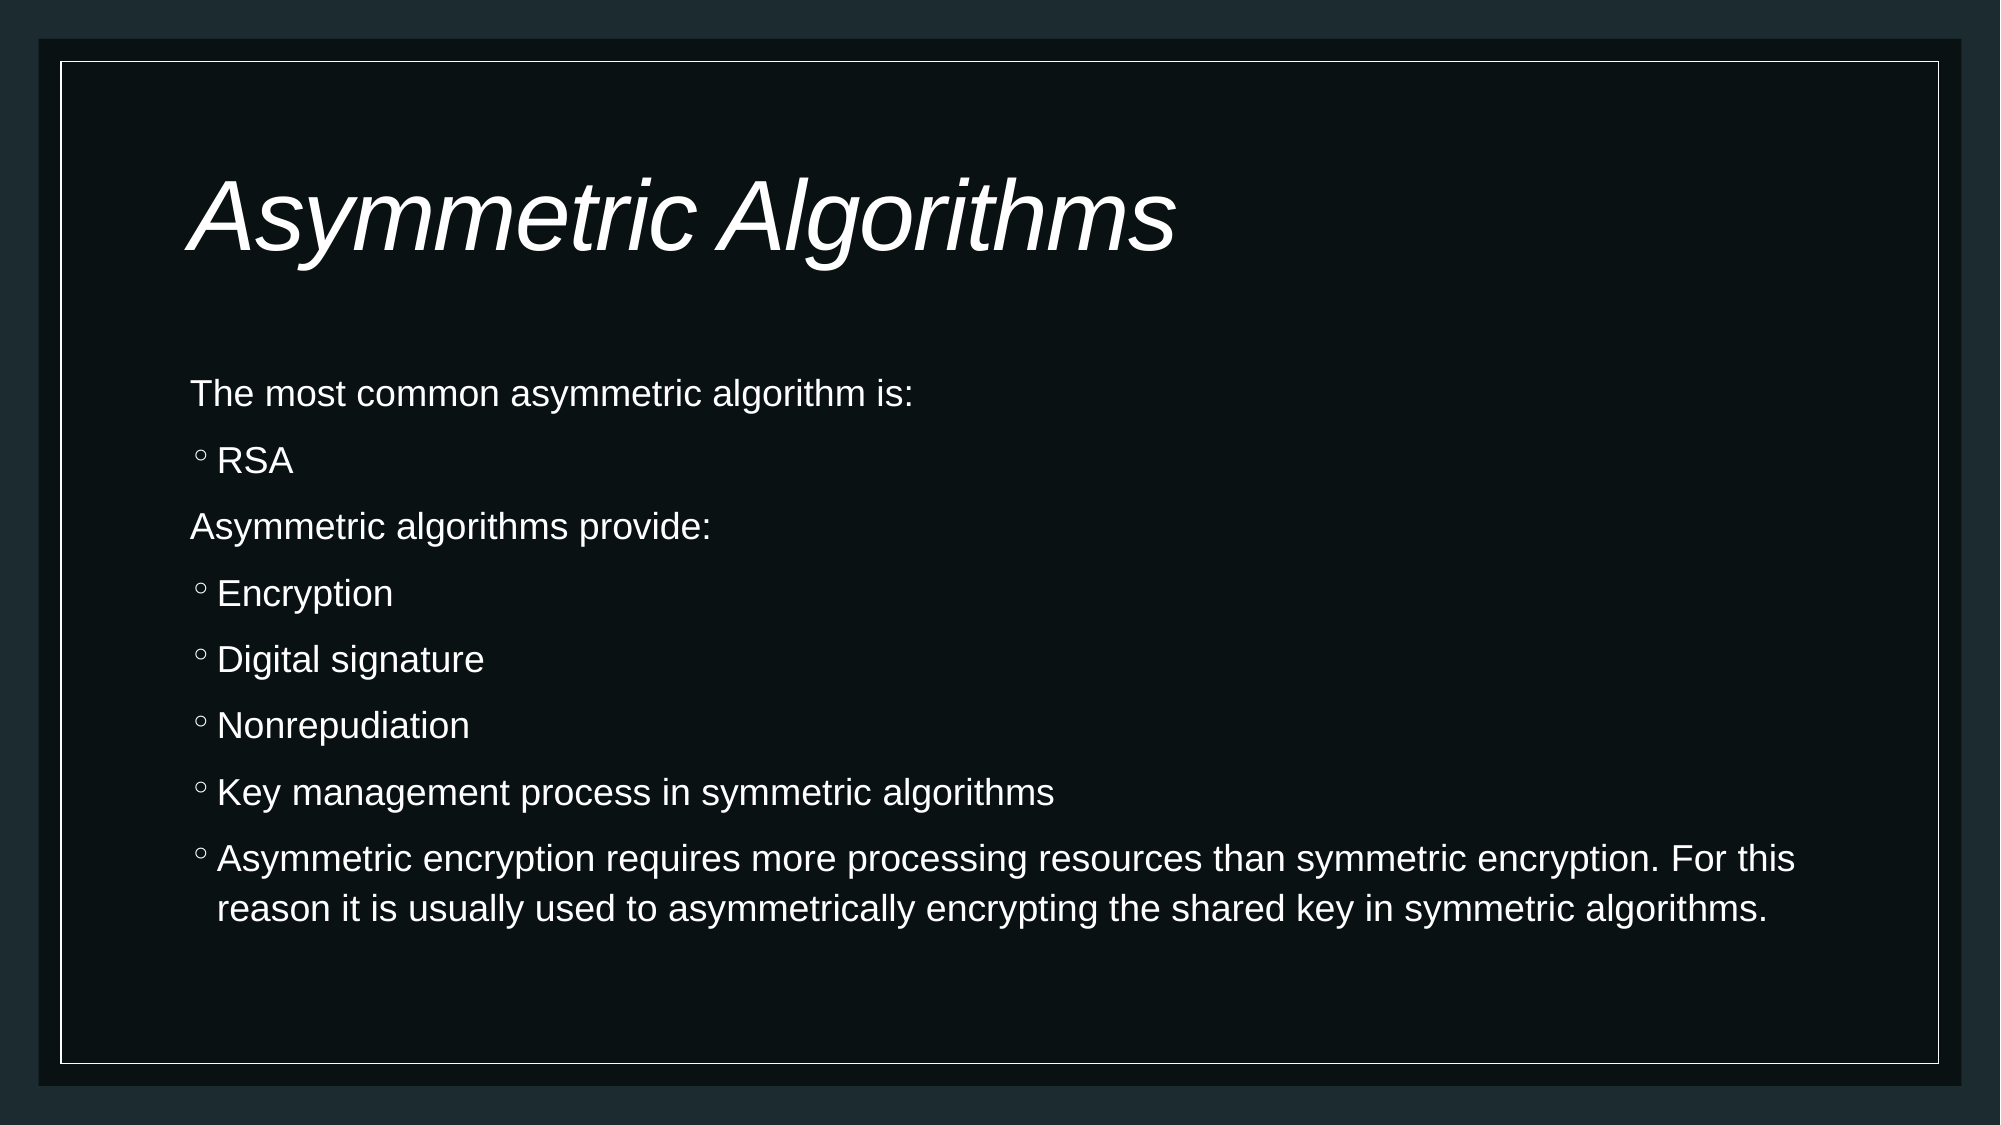

# Asymmetric Algorithms

The most common asymmetric algorithm is:
RSA
Asymmetric algorithms provide:
Encryption
Digital signature
Nonrepudiation
Key management process in symmetric algorithms
Asymmetric encryption requires more processing resources than symmetric encryption. For this reason it is usually used to asymmetrically encrypting the shared key in symmetric algorithms.